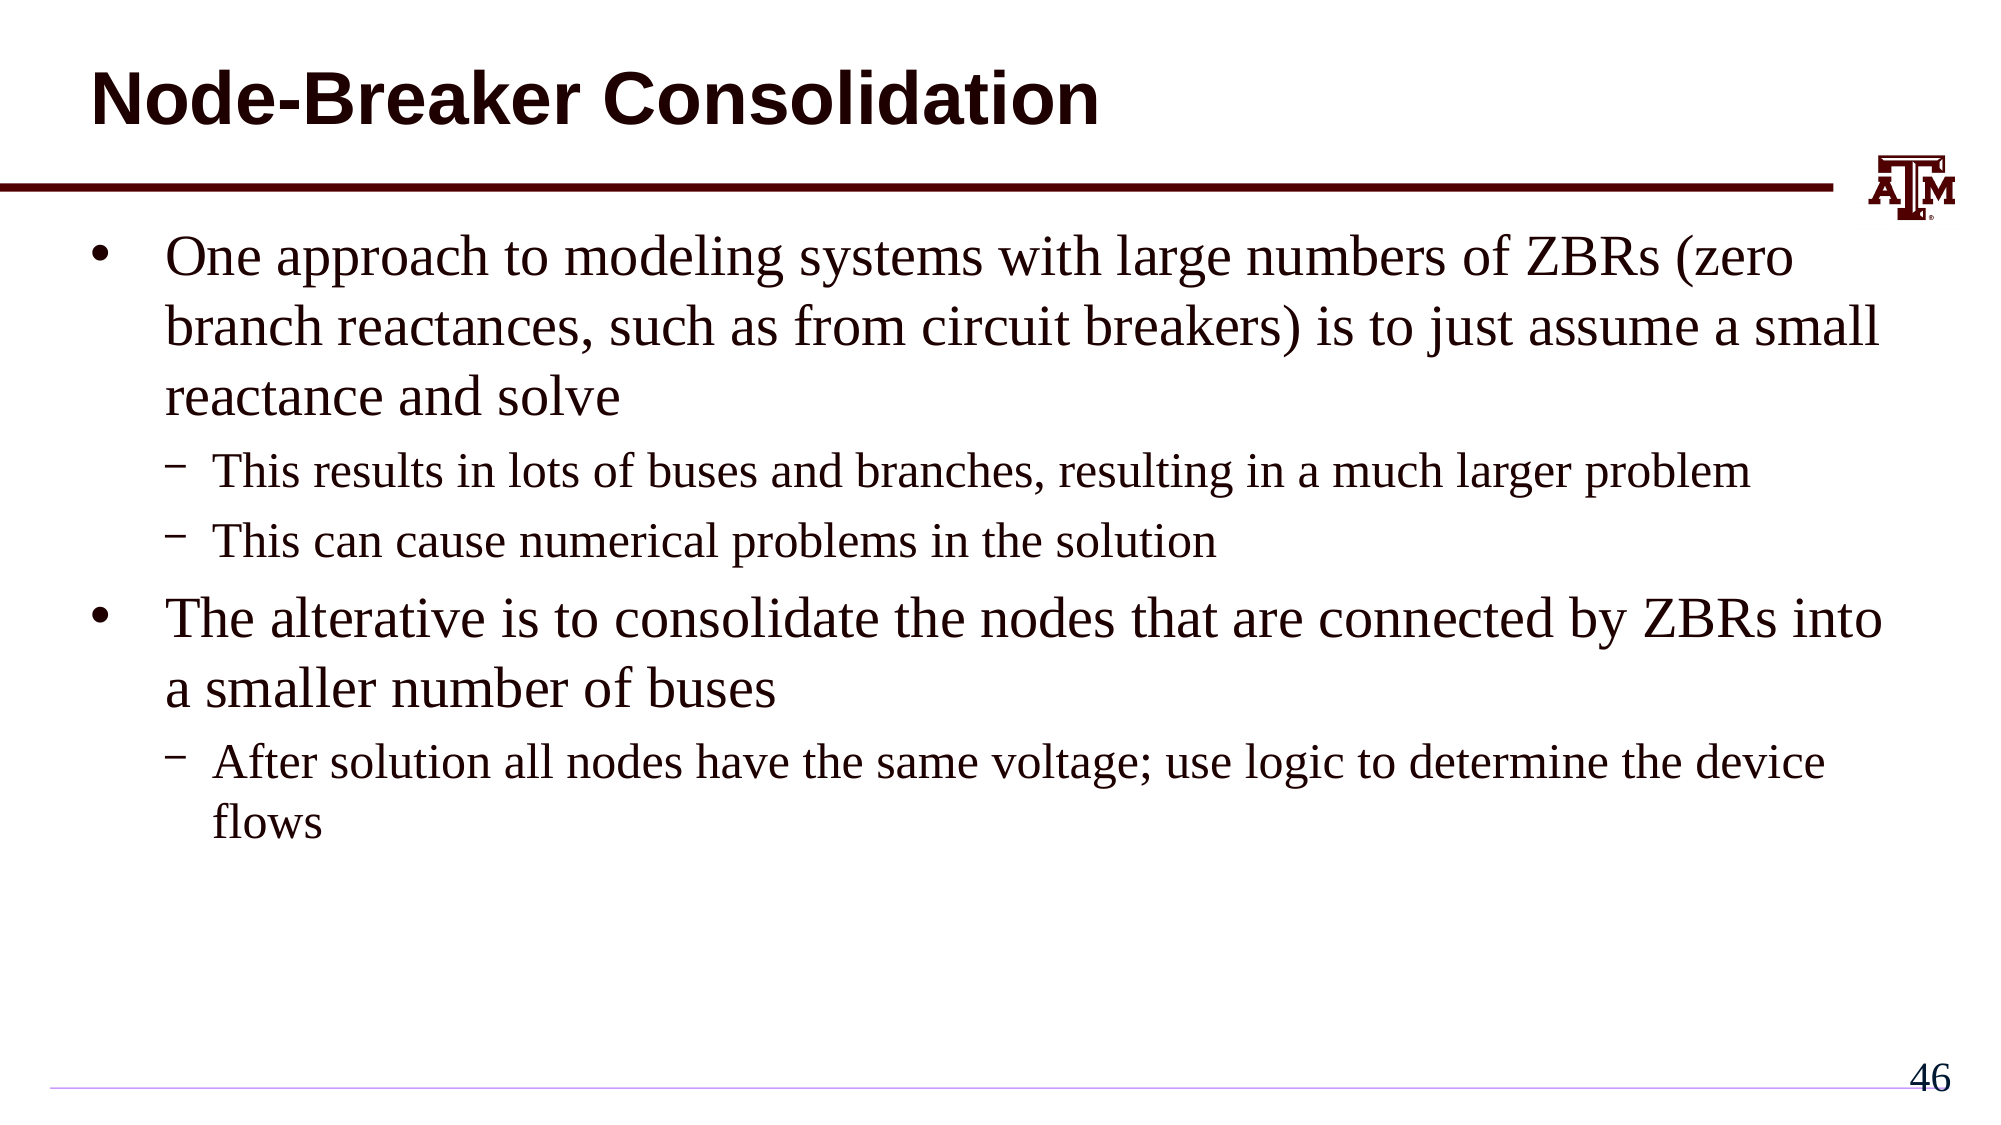

# Node-Breaker Consolidation
One approach to modeling systems with large numbers of ZBRs (zero branch reactances, such as from circuit breakers) is to just assume a small reactance and solve
This results in lots of buses and branches, resulting in a much larger problem
This can cause numerical problems in the solution
The alterative is to consolidate the nodes that are connected by ZBRs into a smaller number of buses
After solution all nodes have the same voltage; use logic to determine the device flows
46